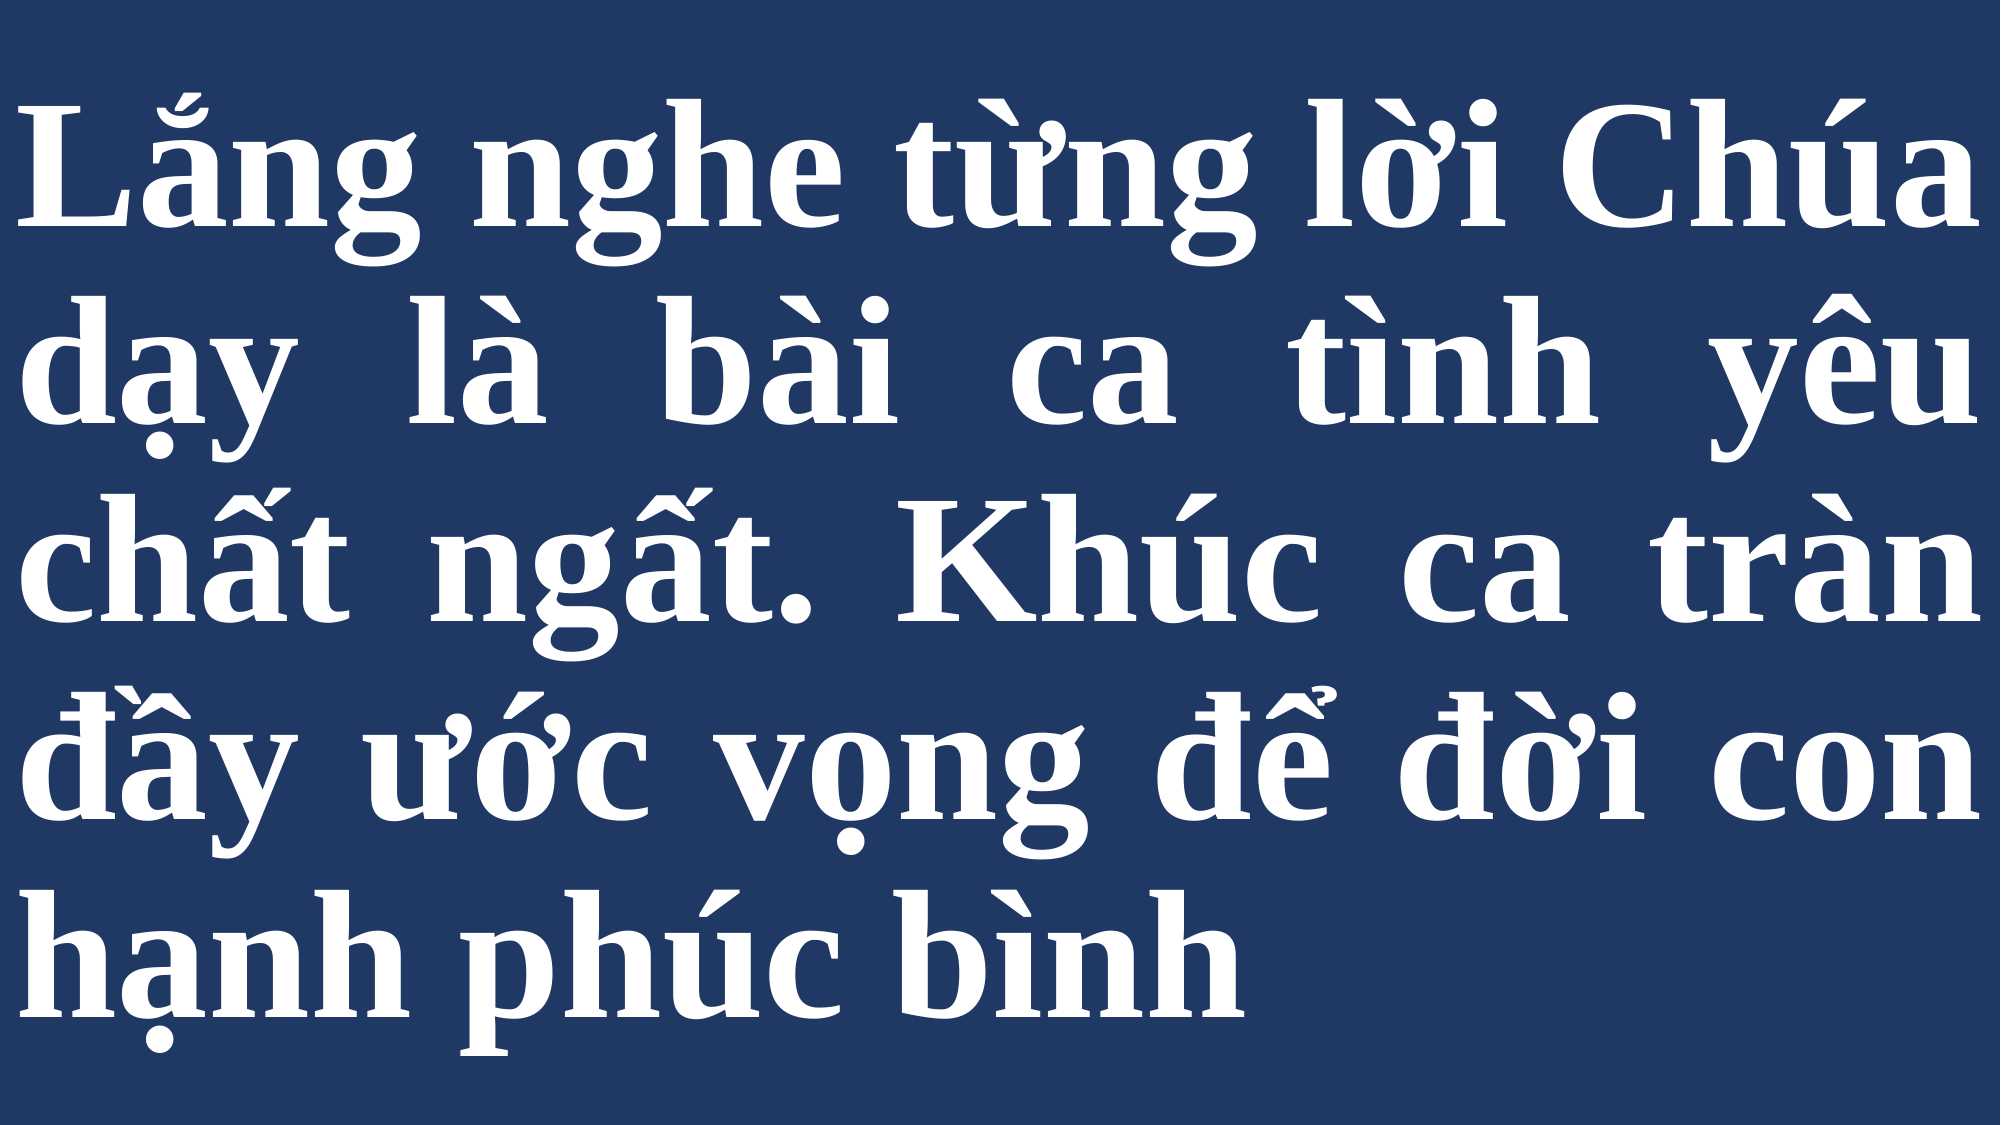

# Lắng nghe từng lời Chúa dạy là bài ca tình yêu chất ngất. Khúc ca tràn đầy ước vọng để đời con hạnh phúc bình